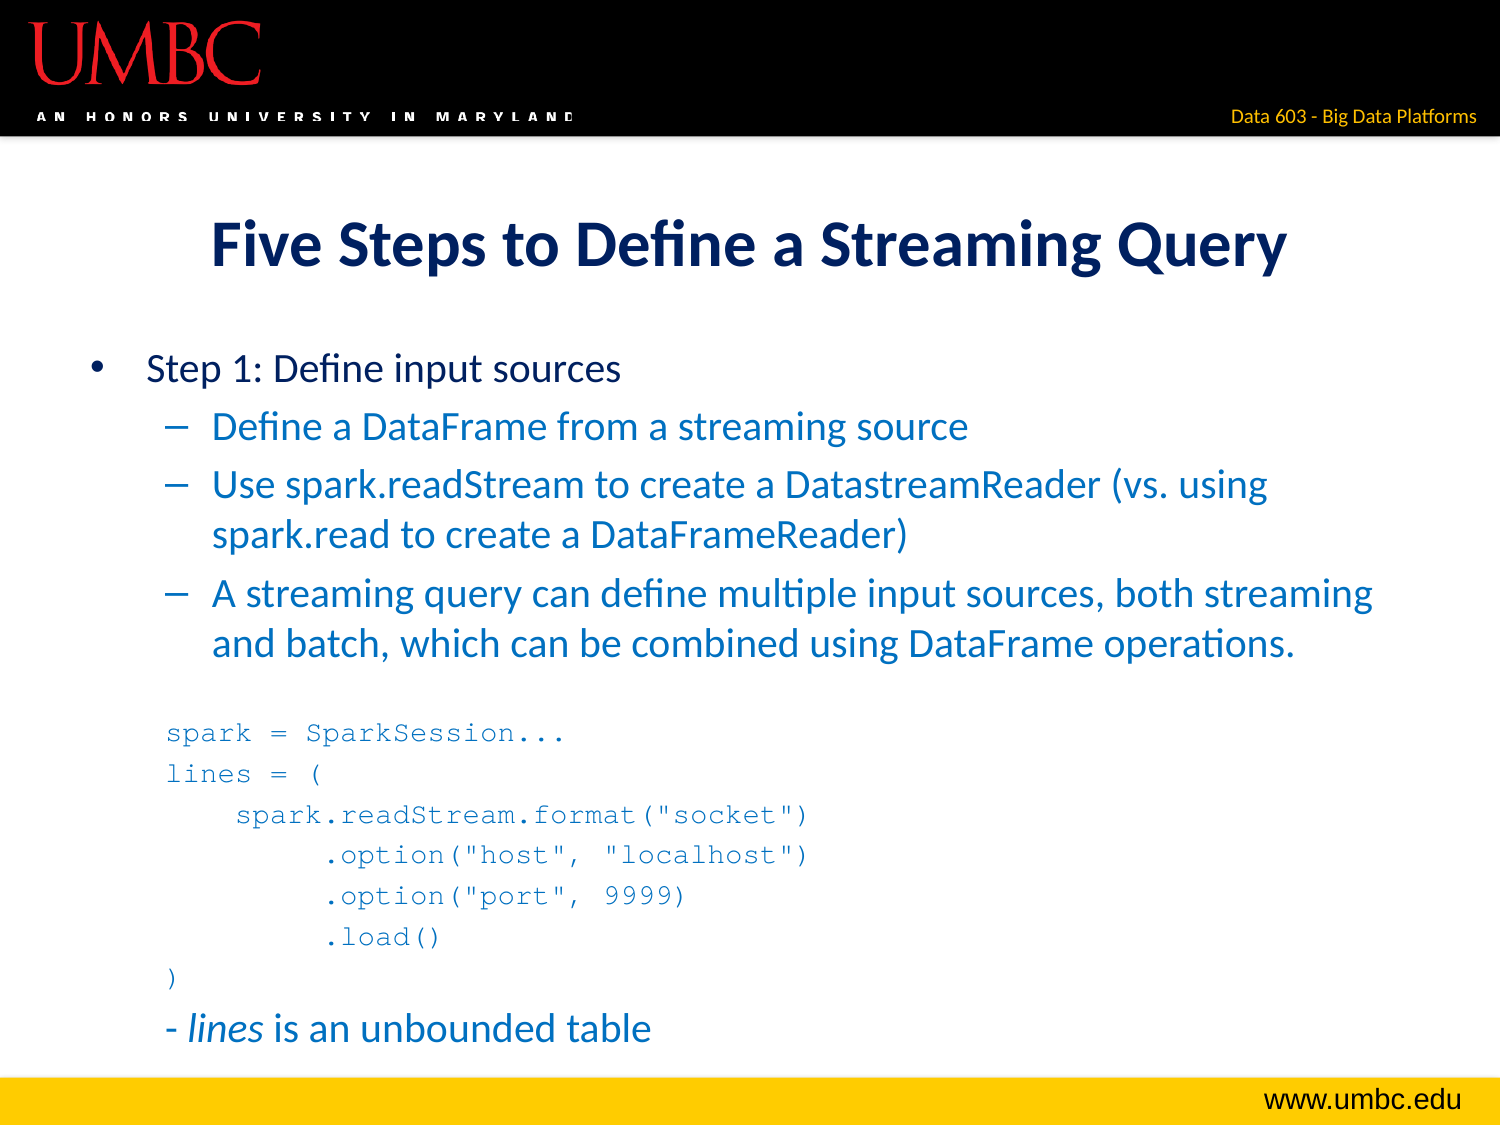

# Five Steps to Define a Streaming Query
Step 1: Define input sources
Define a DataFrame from a streaming source
Use spark.readStream to create a DatastreamReader (vs. using spark.read to create a DataFrameReader)
A streaming query can define multiple input sources, both streaming and batch, which can be combined using DataFrame operations.

spark = SparkSession...
lines = (
    spark.readStream.format("socket")
         .option("host", "localhost")
         .option("port", 9999)
         .load()
)
- lines is an unbounded table